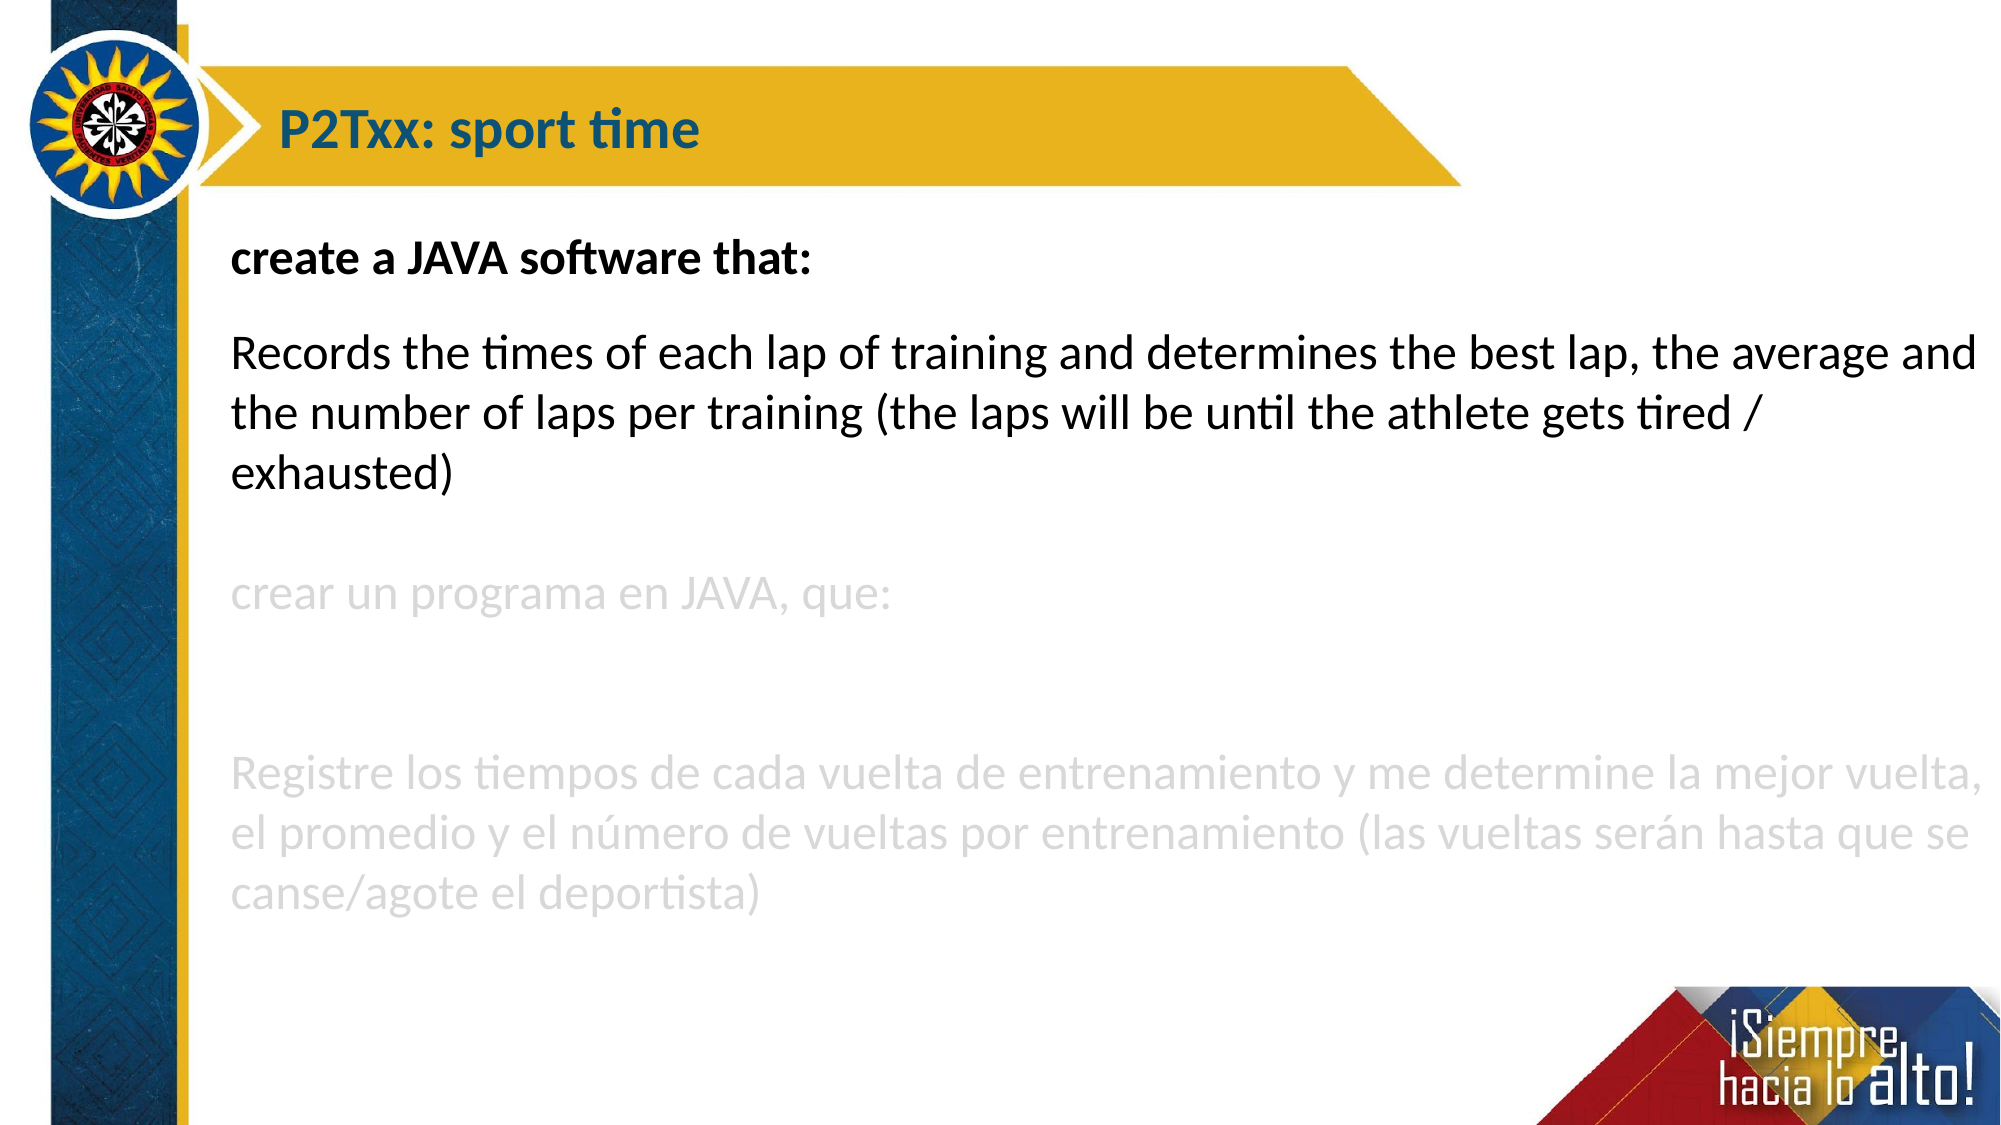

P2Txx: sport time
create a JAVA software that:

Records the times of each lap of training and determines the best lap, the average and the number of laps per training (the laps will be until the athlete gets tired / exhausted)

crear un programa en JAVA, que:

Registre los tiempos de cada vuelta de entrenamiento y me determine la mejor vuelta, el promedio y el número de vueltas por entrenamiento (las vueltas serán hasta que se canse/agote el deportista)